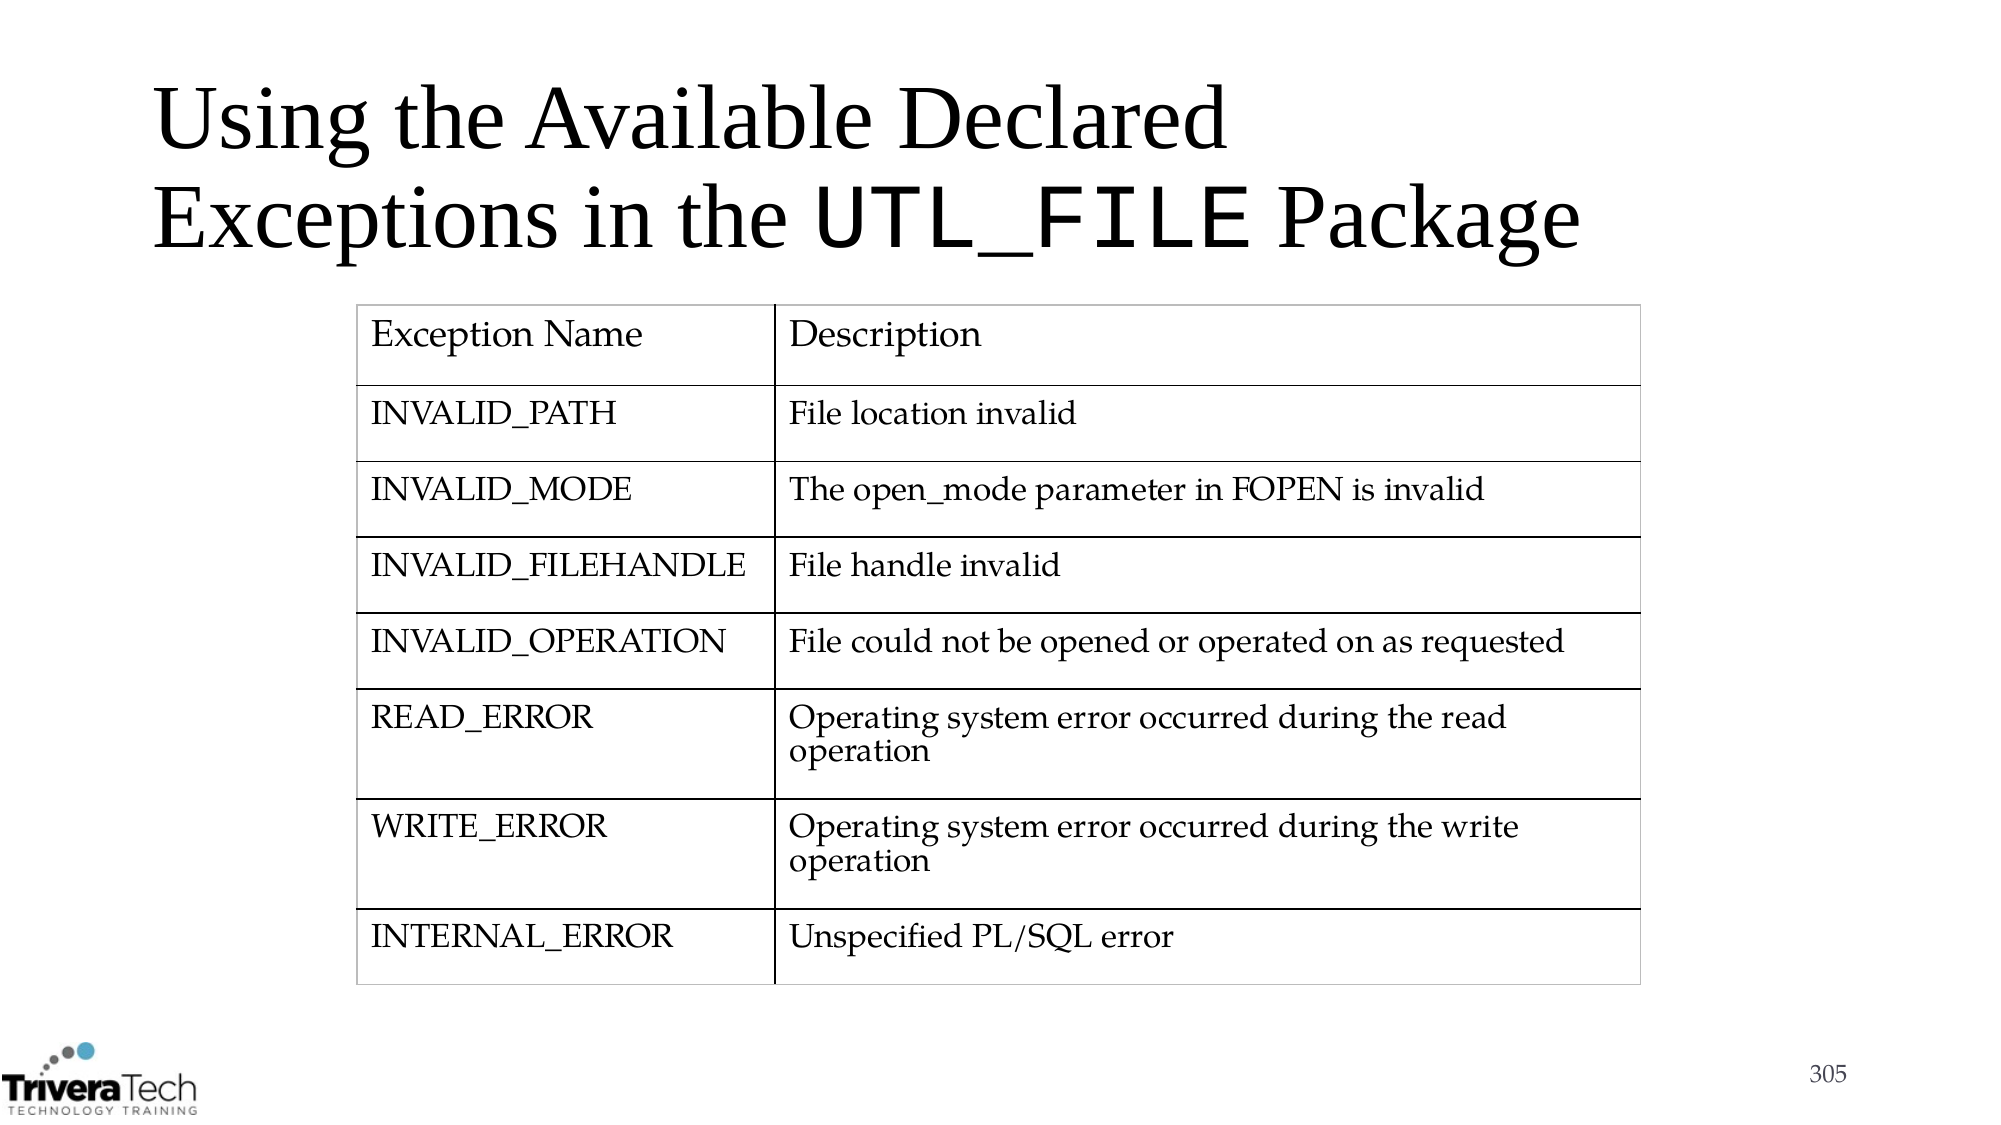

# Using the Available Declared Exceptions in the UTL_FILE Package
| Exception Name | Description |
| --- | --- |
| INVALID\_PATH | File location invalid |
| INVALID\_MODE | The open\_mode parameter in FOPEN is invalid |
| INVALID\_FILEHANDLE | File handle invalid |
| INVALID\_OPERATION | File could not be opened or operated on as requested |
| READ\_ERROR | Operating system error occurred during the read operation |
| WRITE\_ERROR | Operating system error occurred during the write operation |
| INTERNAL\_ERROR | Unspecified PL/SQL error |
305